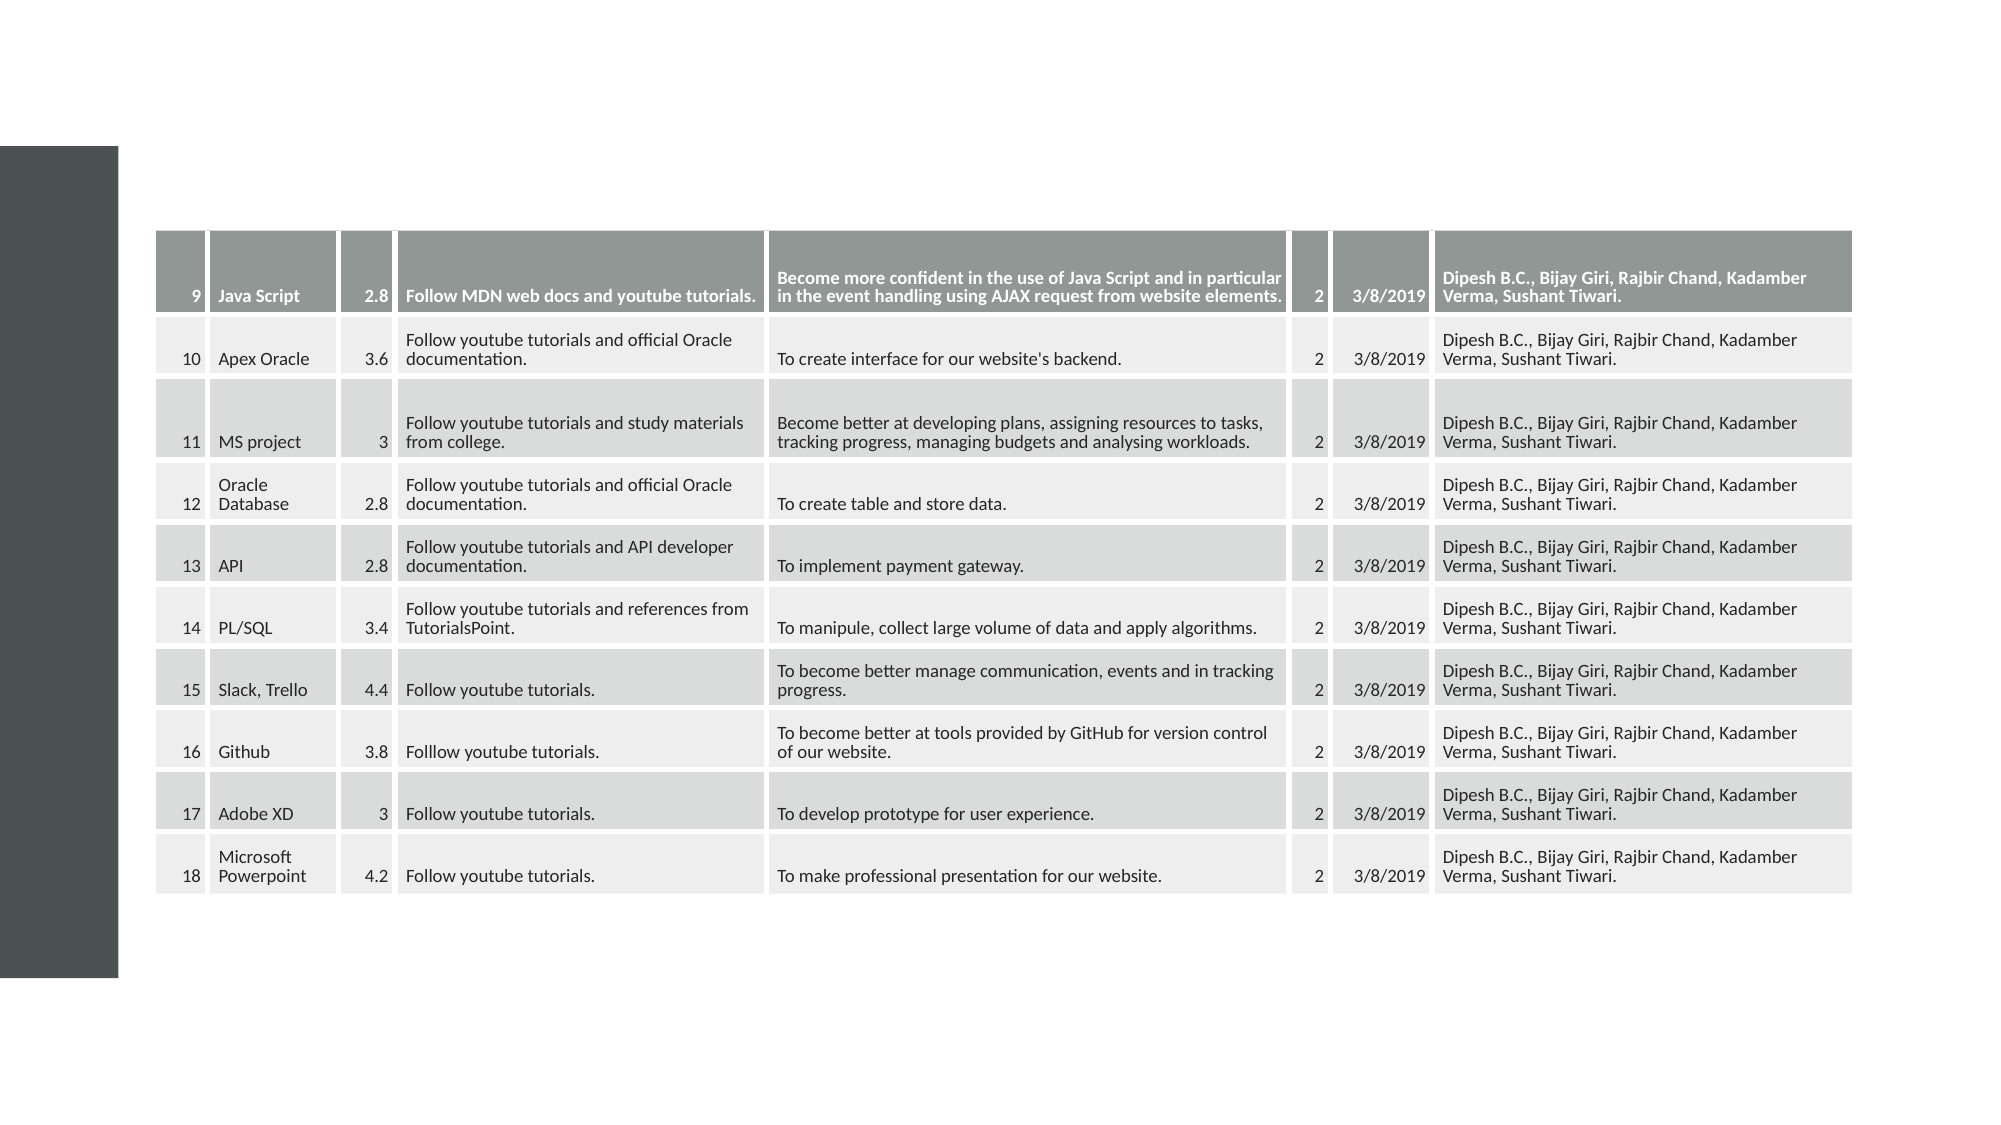

| 9 | Java Script | 2.8 | Follow MDN web docs and youtube tutorials. | Become more confident in the use of Java Script and in particular in the event handling using AJAX request from website elements. | 2 | 3/8/2019 | Dipesh B.C., Bijay Giri, Rajbir Chand, Kadamber Verma, Sushant Tiwari. |
| --- | --- | --- | --- | --- | --- | --- | --- |
| 10 | Apex Oracle | 3.6 | Follow youtube tutorials and official Oracle documentation. | To create interface for our website's backend. | 2 | 3/8/2019 | Dipesh B.C., Bijay Giri, Rajbir Chand, Kadamber Verma, Sushant Tiwari. |
| 11 | MS project | 3 | Follow youtube tutorials and study materials from college. | Become better at developing plans, assigning resources to tasks, tracking progress, managing budgets and analysing workloads. | 2 | 3/8/2019 | Dipesh B.C., Bijay Giri, Rajbir Chand, Kadamber Verma, Sushant Tiwari. |
| 12 | Oracle Database | 2.8 | Follow youtube tutorials and official Oracle documentation. | To create table and store data. | 2 | 3/8/2019 | Dipesh B.C., Bijay Giri, Rajbir Chand, Kadamber Verma, Sushant Tiwari. |
| 13 | API | 2.8 | Follow youtube tutorials and API developer documentation. | To implement payment gateway. | 2 | 3/8/2019 | Dipesh B.C., Bijay Giri, Rajbir Chand, Kadamber Verma, Sushant Tiwari. |
| 14 | PL/SQL | 3.4 | Follow youtube tutorials and references from TutorialsPoint. | To manipule, collect large volume of data and apply algorithms. | 2 | 3/8/2019 | Dipesh B.C., Bijay Giri, Rajbir Chand, Kadamber Verma, Sushant Tiwari. |
| 15 | Slack, Trello | 4.4 | Follow youtube tutorials. | To become better manage communication, events and in tracking progress. | 2 | 3/8/2019 | Dipesh B.C., Bijay Giri, Rajbir Chand, Kadamber Verma, Sushant Tiwari. |
| 16 | Github | 3.8 | Folllow youtube tutorials. | To become better at tools provided by GitHub for version control of our website. | 2 | 3/8/2019 | Dipesh B.C., Bijay Giri, Rajbir Chand, Kadamber Verma, Sushant Tiwari. |
| 17 | Adobe XD | 3 | Follow youtube tutorials. | To develop prototype for user experience. | 2 | 3/8/2019 | Dipesh B.C., Bijay Giri, Rajbir Chand, Kadamber Verma, Sushant Tiwari. |
| 18 | Microsoft Powerpoint | 4.2 | Follow youtube tutorials. | To make professional presentation for our website. | 2 | 3/8/2019 | Dipesh B.C., Bijay Giri, Rajbir Chand, Kadamber Verma, Sushant Tiwari. |